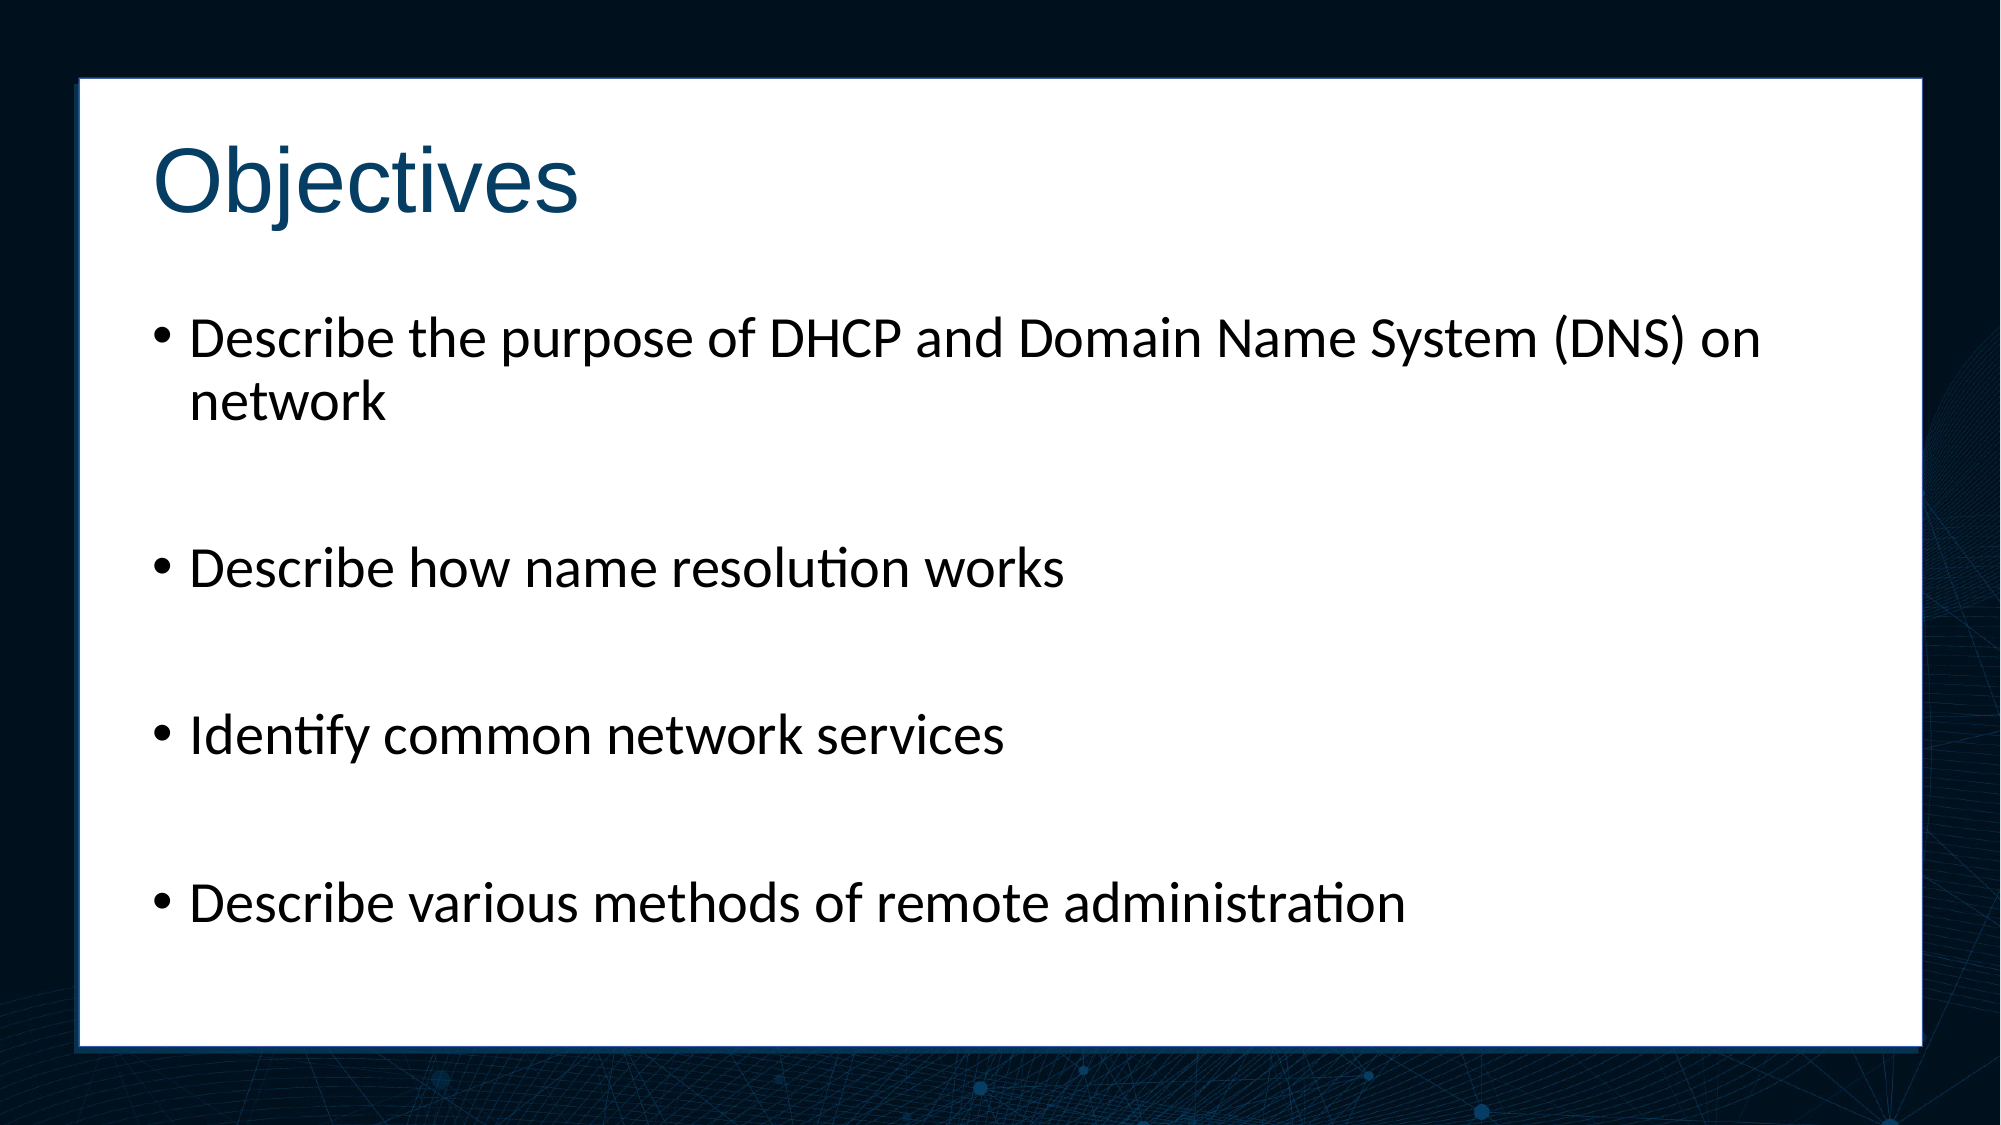

# Objectives
Describe the purpose of DHCP and Domain Name System (DNS) on network

Describe how name resolution works

Identify common network services

Describe various methods of remote administration